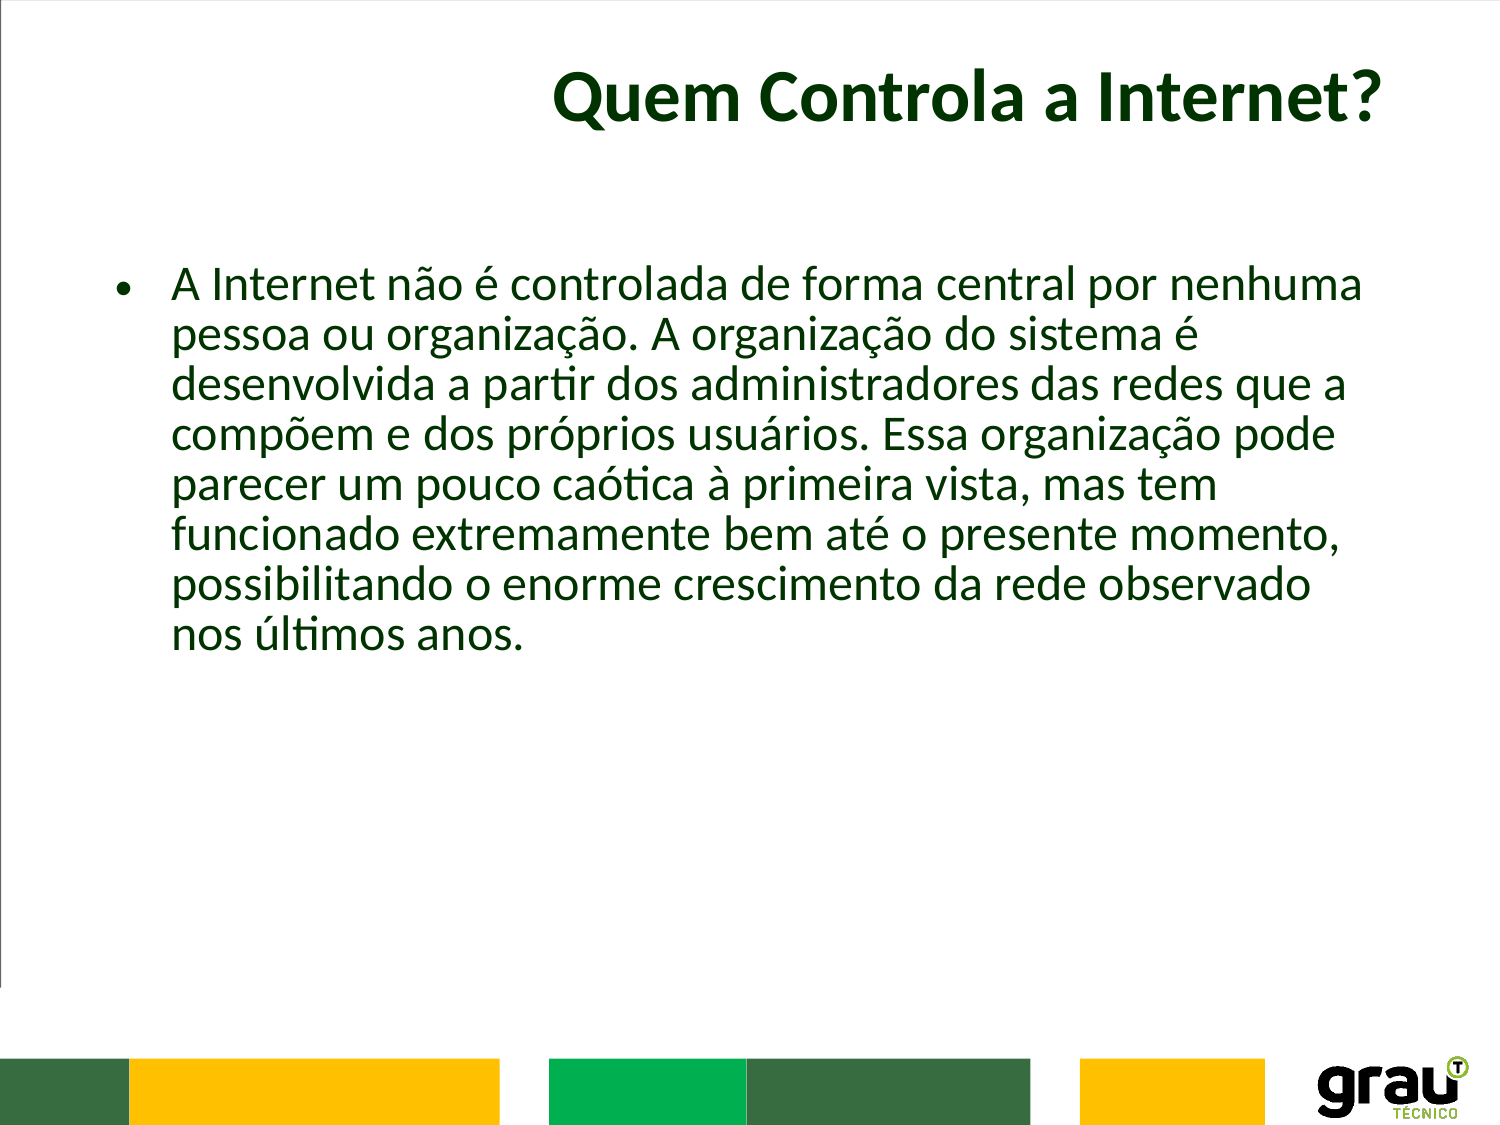

# Quem Controla a Internet?
A Internet não é controlada de forma central por nenhuma pessoa ou organização. A organização do sistema é desenvolvida a partir dos administradores das redes que a compõem e dos próprios usuários. Essa organização pode parecer um pouco caótica à primeira vista, mas tem funcionado extremamente bem até o presente momento, possibilitando o enorme crescimento da rede observado nos últimos anos.